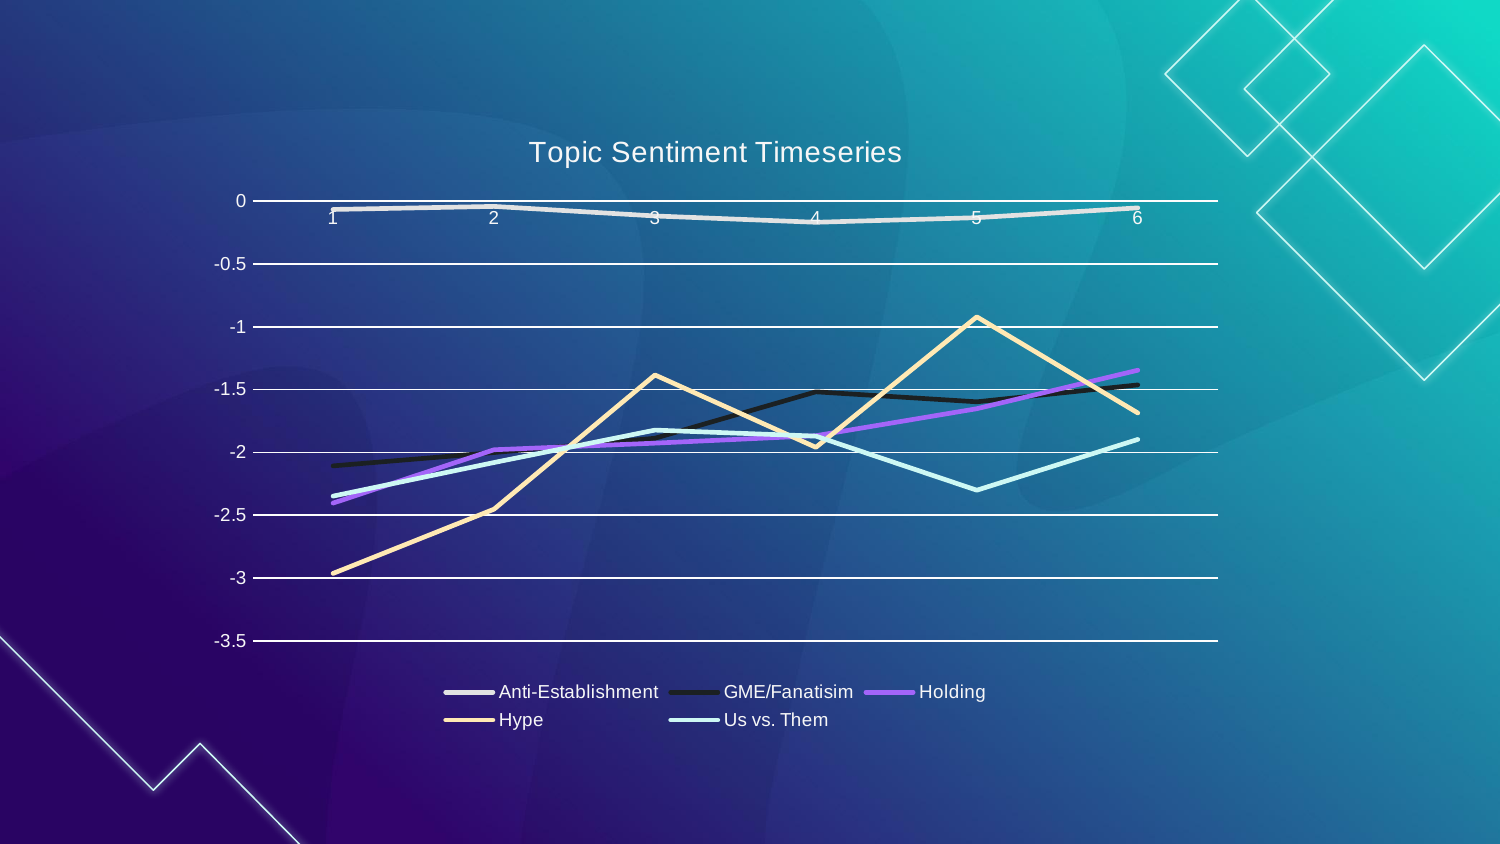

### Chart: Topic Sentiment Timeseries

| Category | Anti-Establishment | GME/Fanatisim | Holding | Hype | Us vs. Them |
|---|---|---|---|---|---|